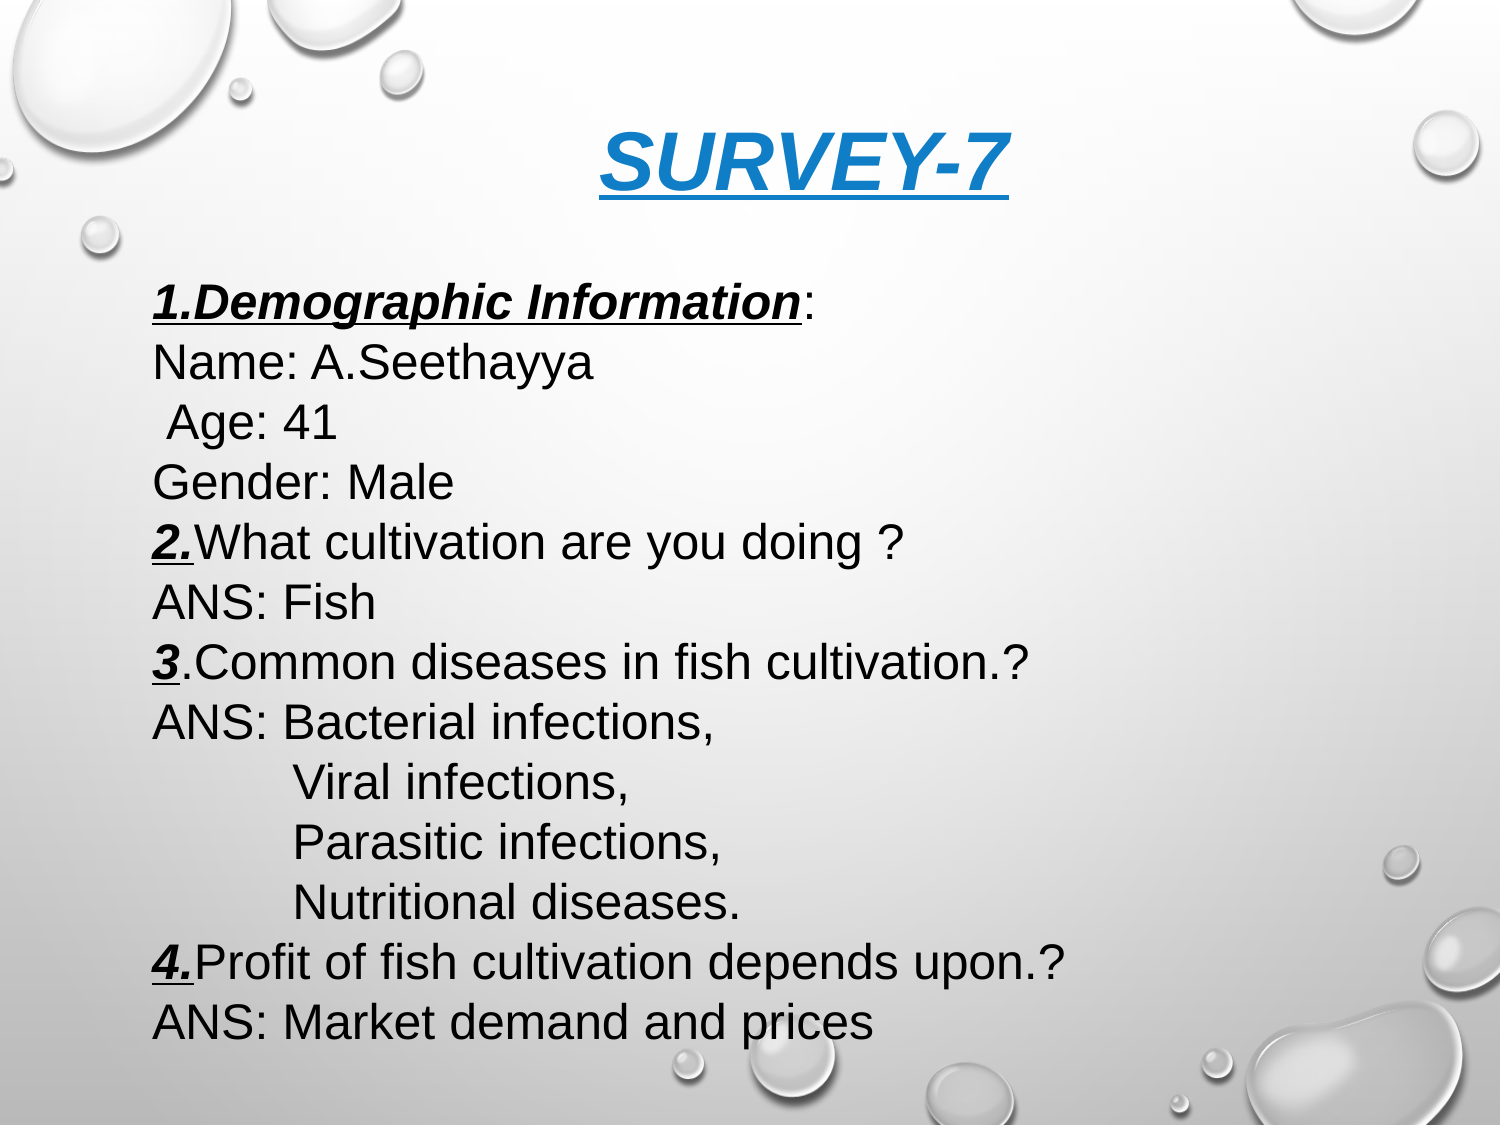

SURVEY-7
1.Demographic Information:
Name: A.Seethayya
 Age: 41
Gender: Male
2.What cultivation are you doing ?
ANS: Fish
3.Common diseases in fish cultivation.?
ANS: Bacterial infections,
          Viral infections,
          Parasitic infections,
          Nutritional diseases.
4.Profit of fish cultivation depends upon.?
ANS: Market demand and prices